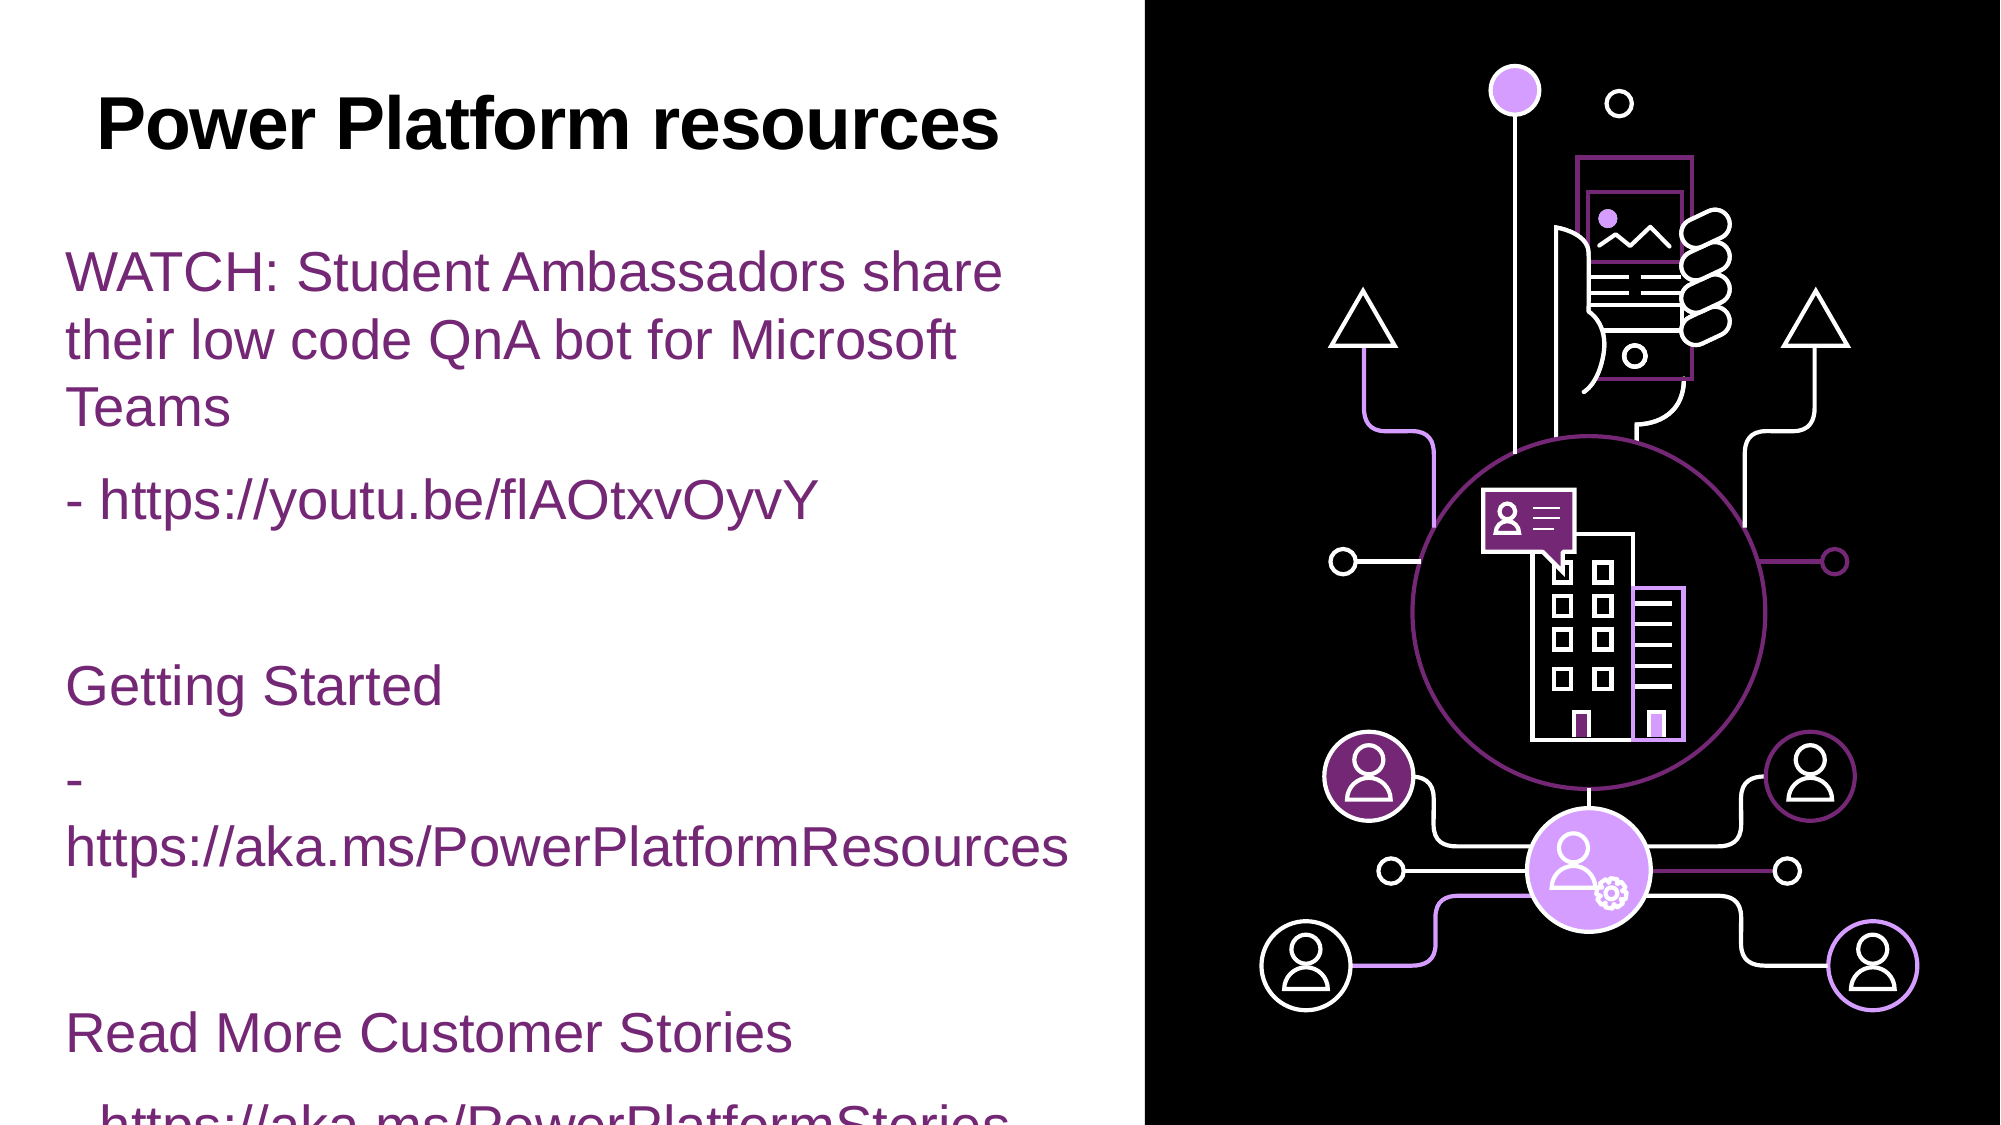

# Power Platform resources
WATCH: Student Ambassadors share their low code QnA bot for Microsoft Teams
- https://youtu.be/flAOtxvOyvY

Getting Started
- https://aka.ms/PowerPlatformResources

Read More Customer Stories
- https://aka.ms/PowerPlatformStories